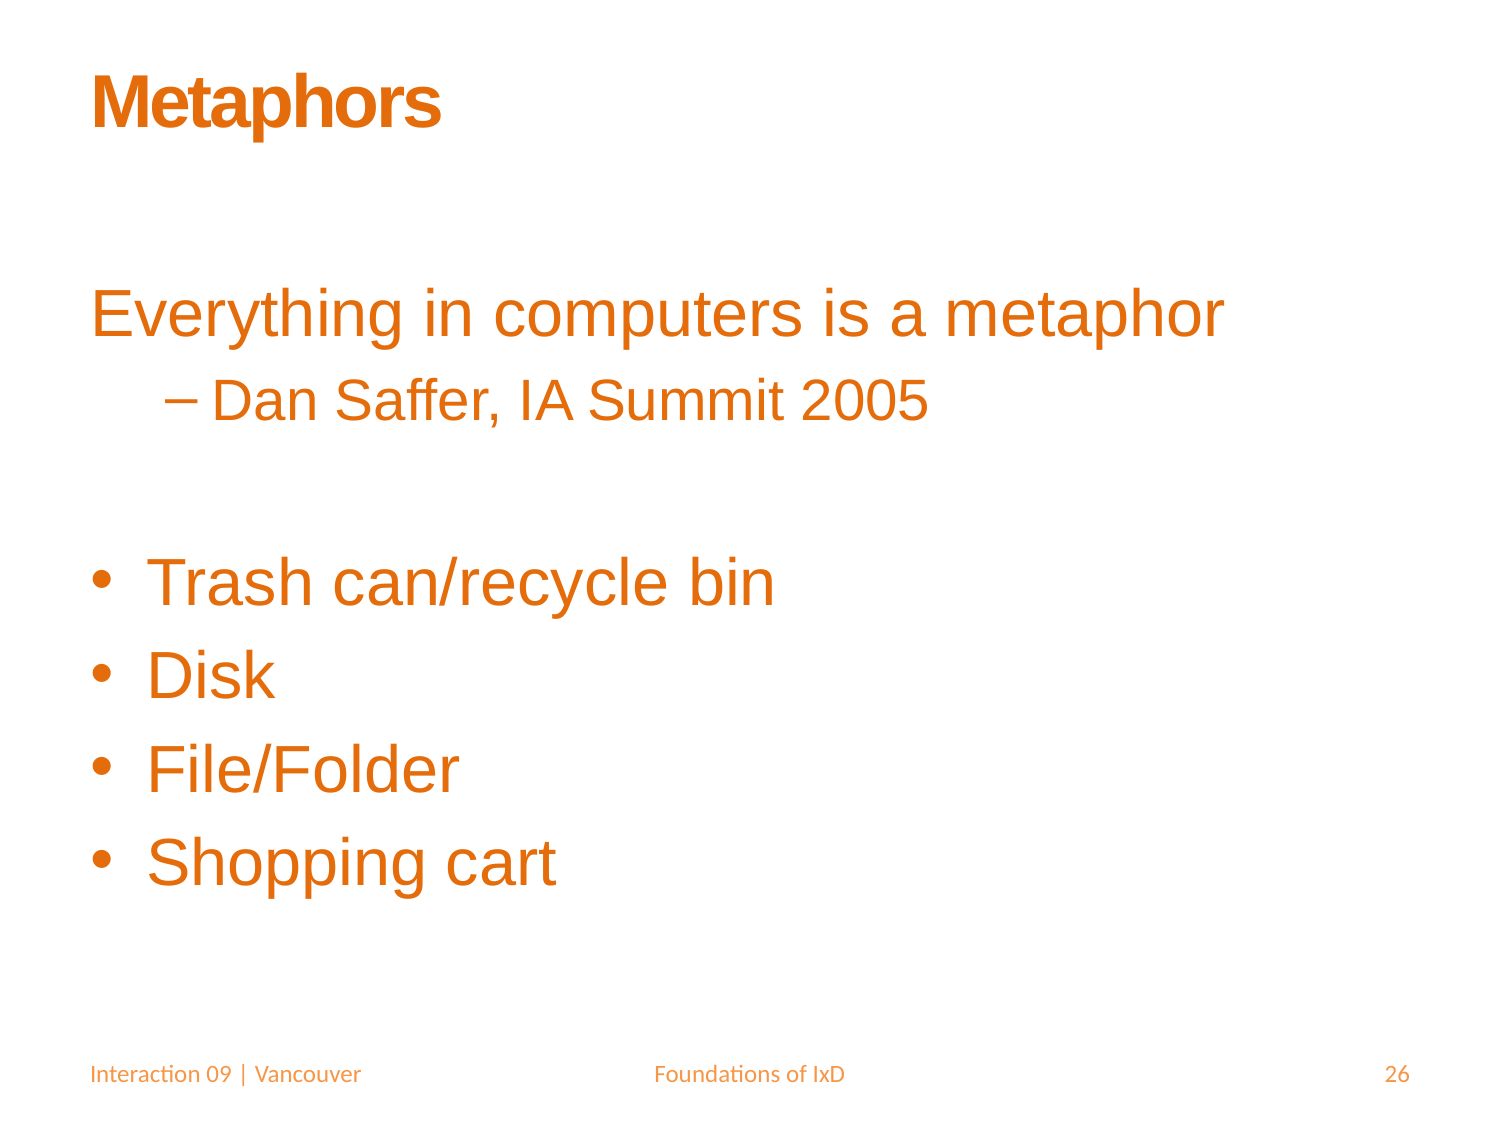

# Metaphors
Everything in computers is a metaphor
Dan Saffer, IA Summit 2005

Trash can/recycle bin
Disk
File/Folder
Shopping cart

Interaction 09 | Vancouver
Foundations of IxD
26